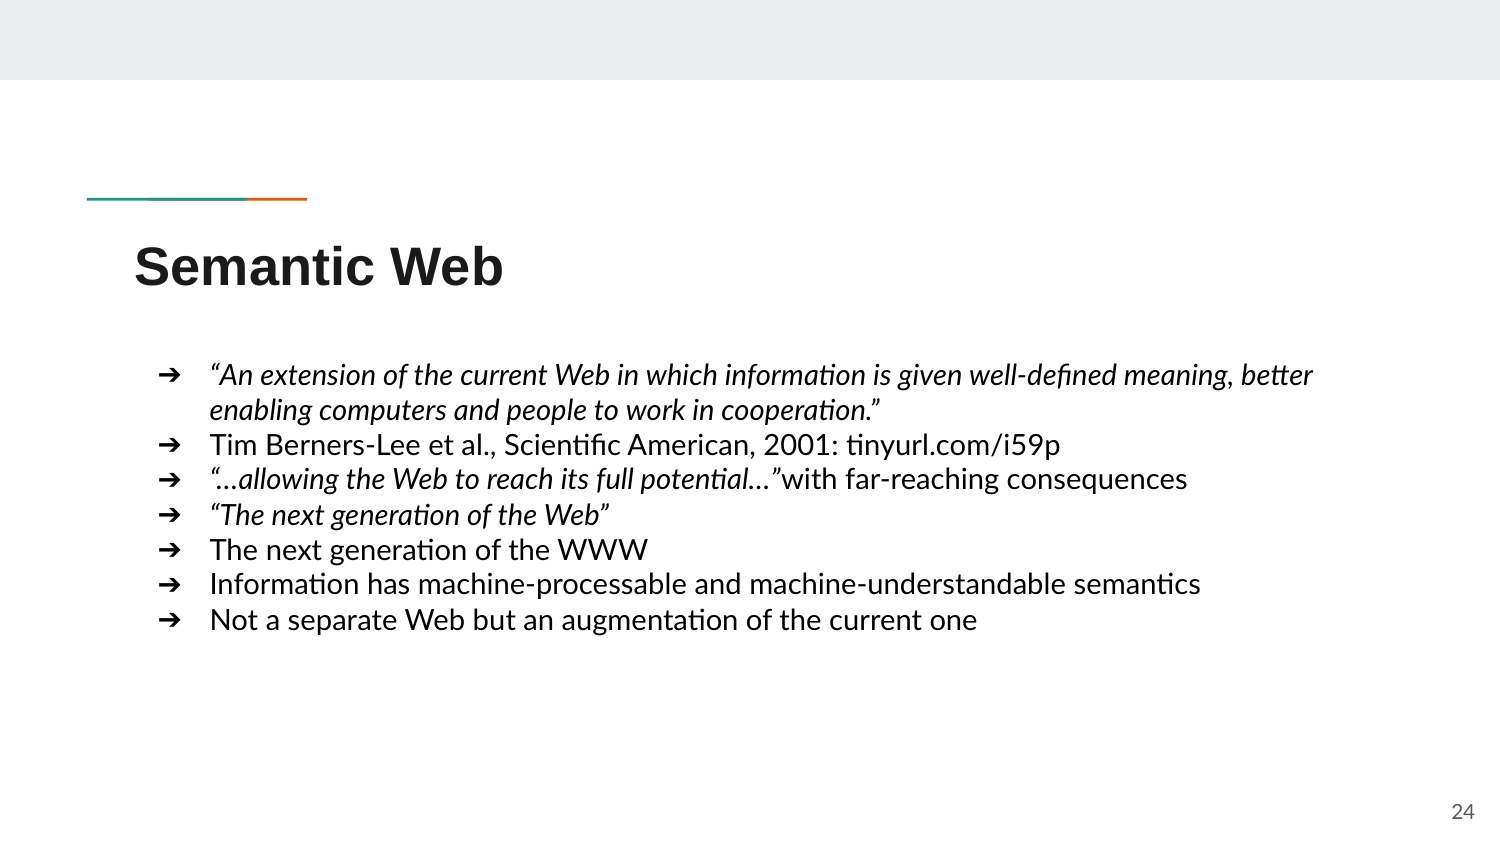

# Semantic Web
“An extension of the current Web in which information is given well-defined meaning, better enabling computers and people to work in cooperation.”
Tim Berners-Lee et al., Scientific American, 2001: tinyurl.com/i59p
“…allowing the Web to reach its full potential…”with far-reaching consequences
“The next generation of the Web”
The next generation of the WWW
Information has machine-processable and machine-understandable semantics
Not a separate Web but an augmentation of the current one

24